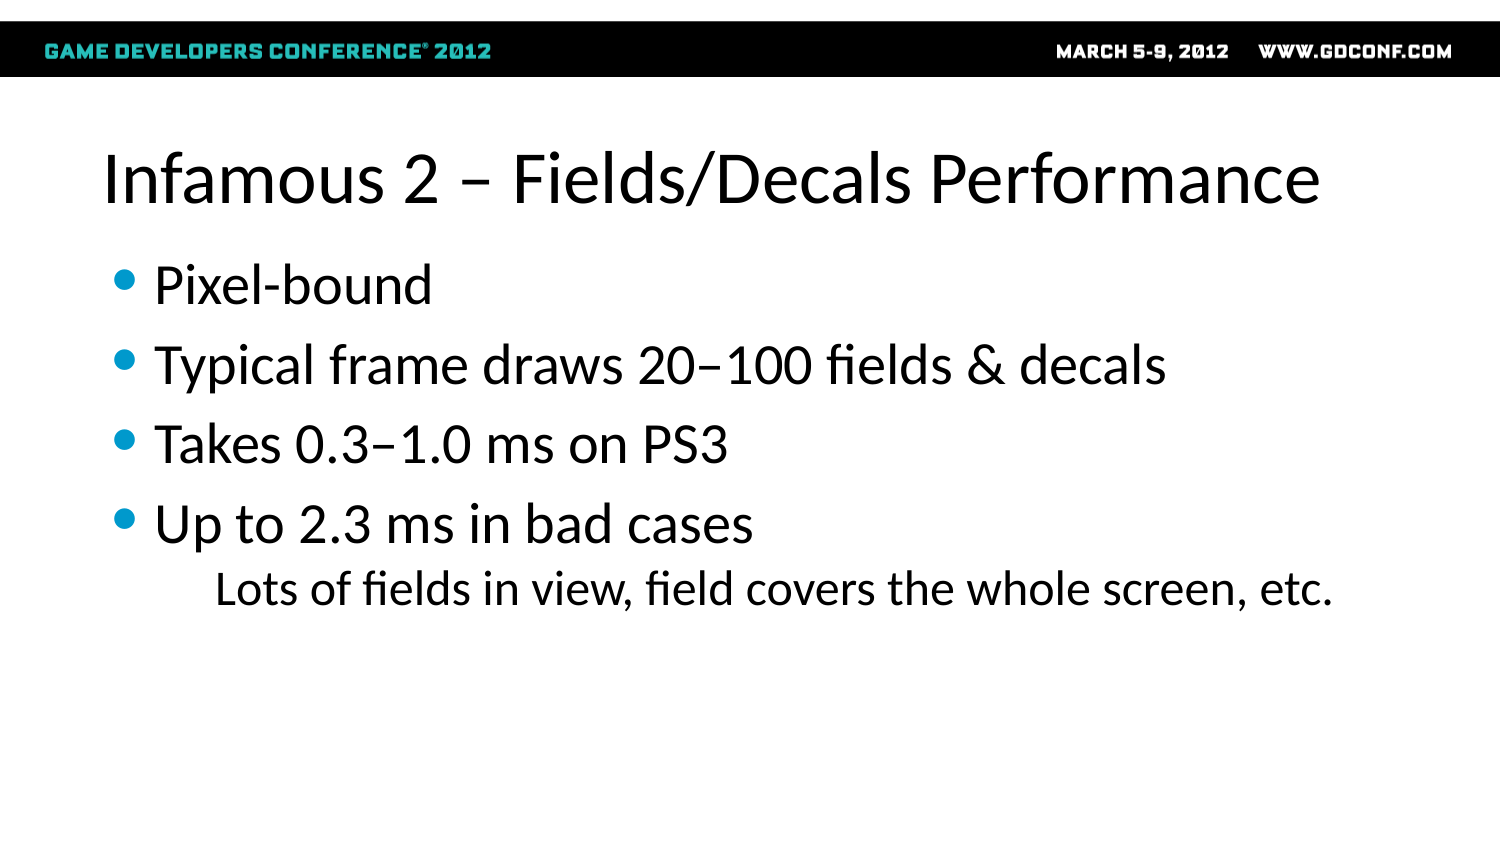

# Infamous 2 – Fields/Decals Performance
Pixel-bound
Typical frame draws 20–100 fields & decals
Takes 0.3–1.0 ms on PS3
Up to 2.3 ms in bad cases
Lots of fields in view, field covers the whole screen, etc.